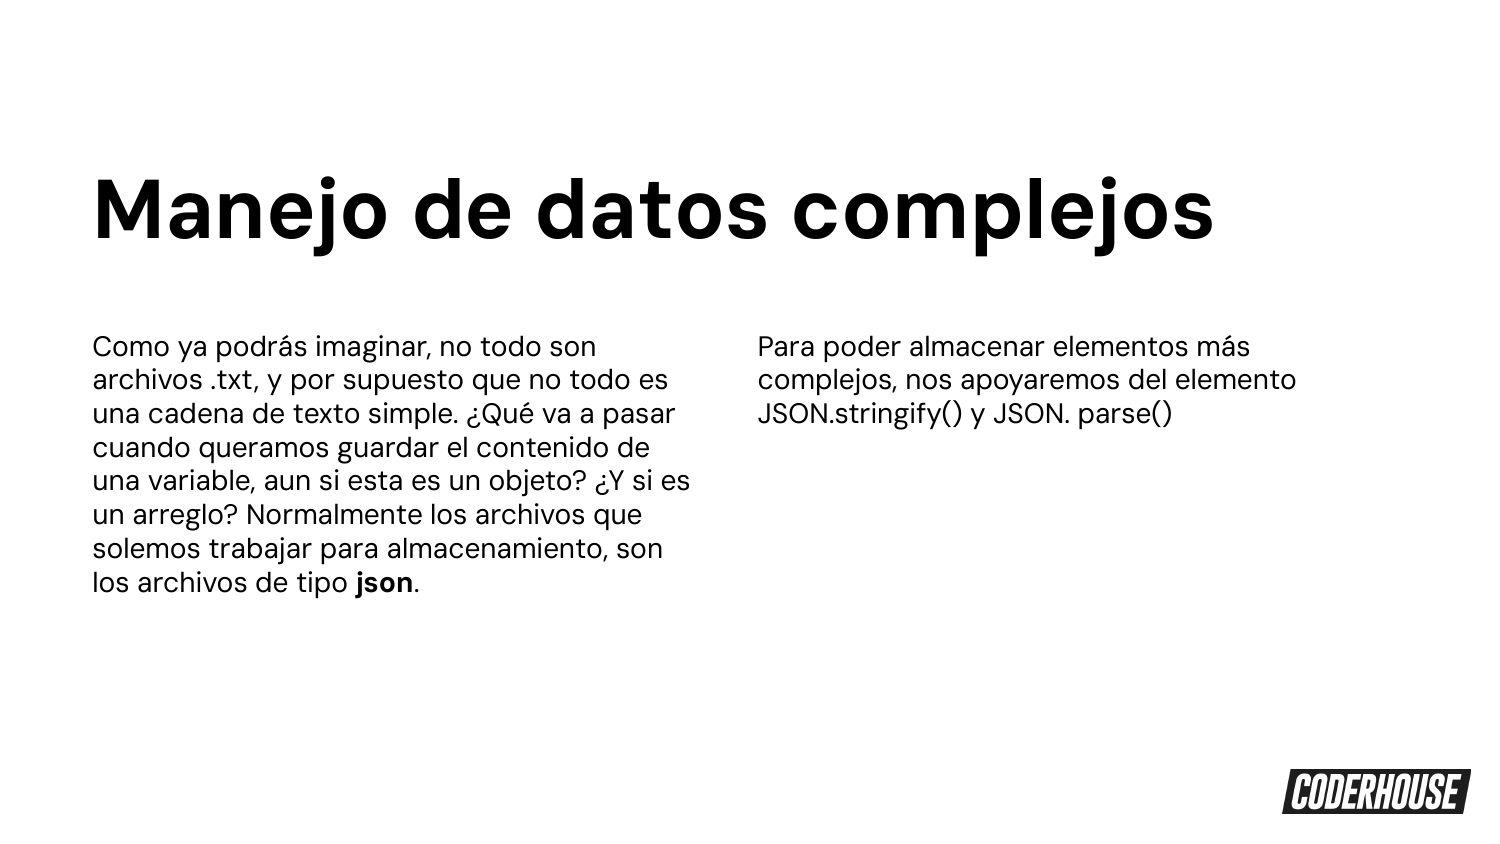

Manejo de datos complejos
Como ya podrás imaginar, no todo son archivos .txt, y por supuesto que no todo es una cadena de texto simple. ¿Qué va a pasar cuando queramos guardar el contenido de una variable, aun si esta es un objeto? ¿Y si es un arreglo? Normalmente los archivos que solemos trabajar para almacenamiento, son los archivos de tipo json.
Para poder almacenar elementos más complejos, nos apoyaremos del elemento JSON.stringify() y JSON. parse()